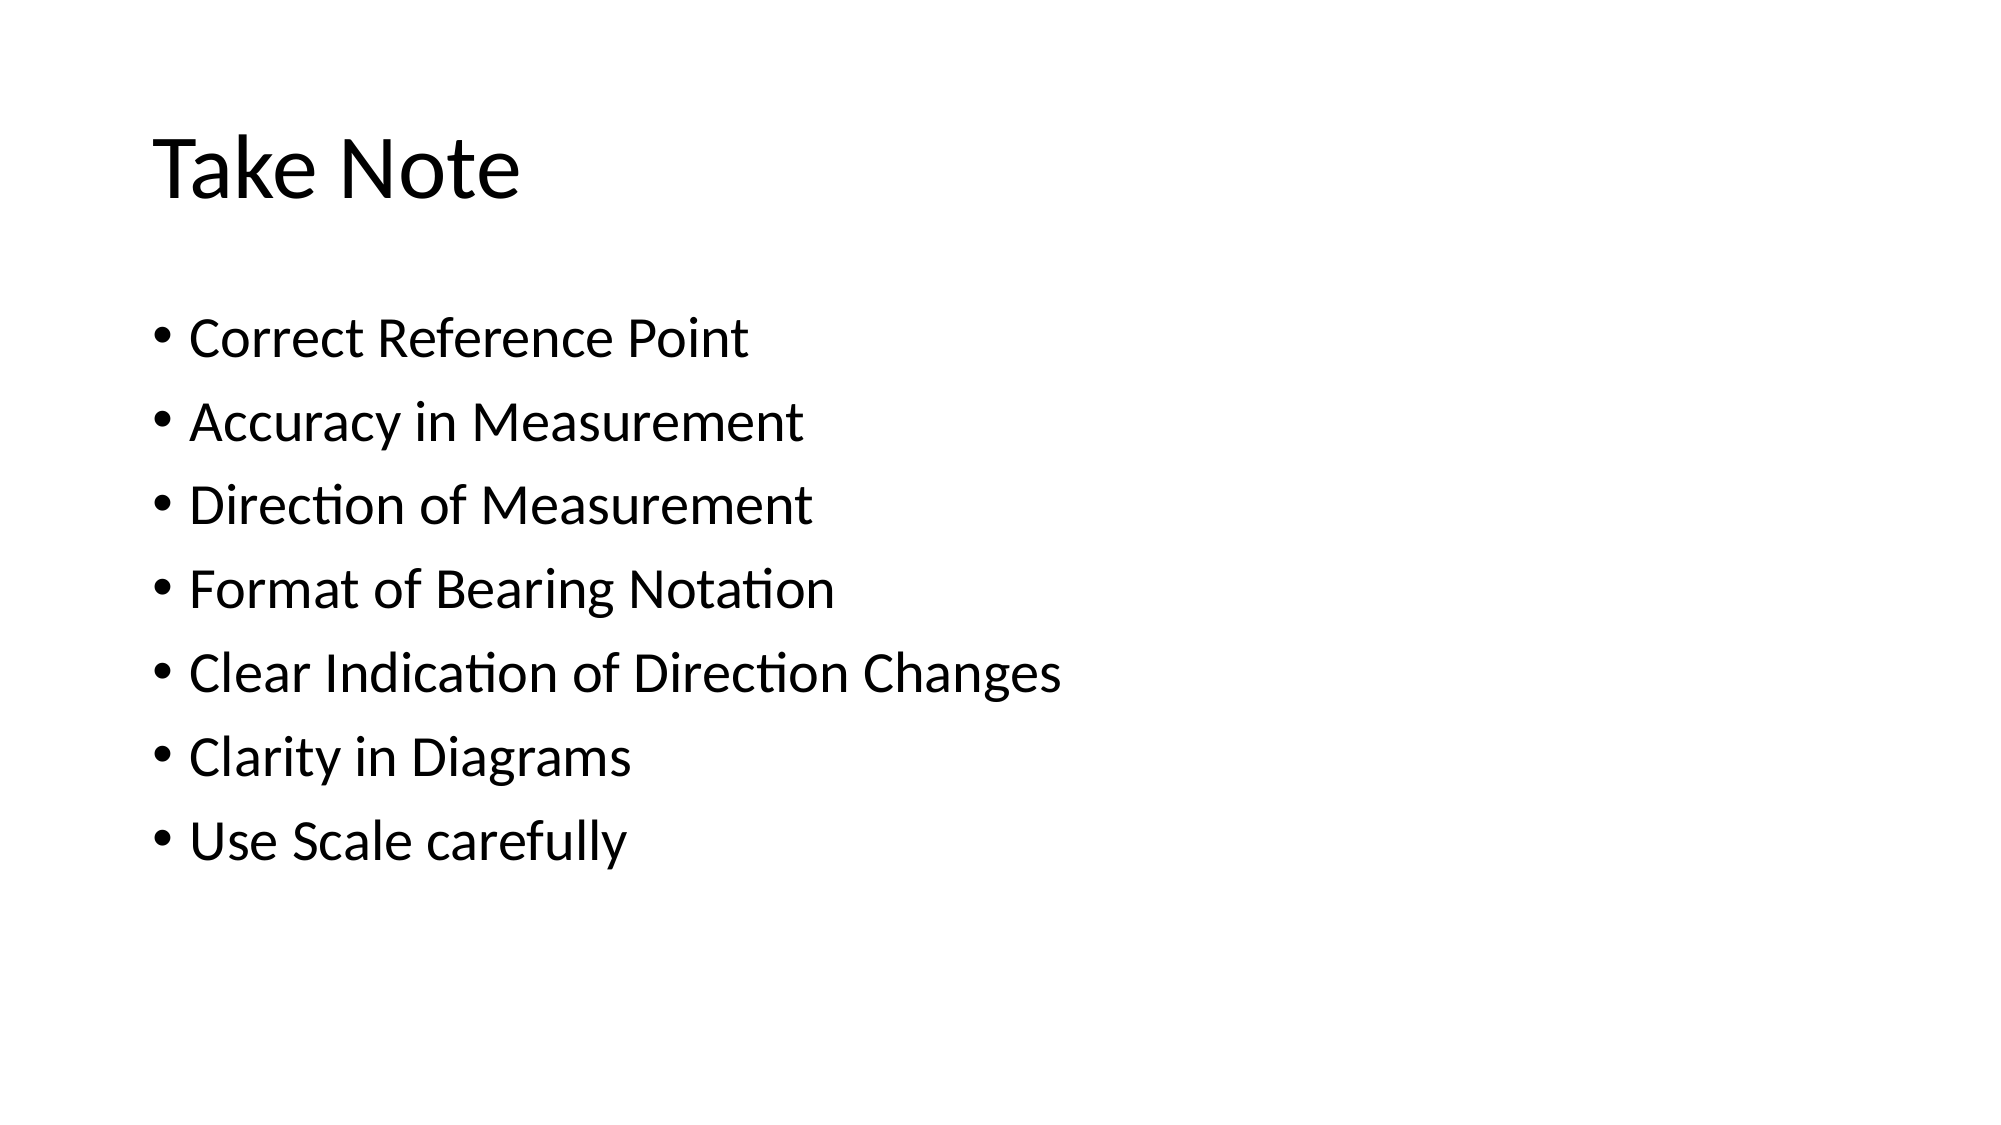

# Take Note
Correct Reference Point
Accuracy in Measurement
Direction of Measurement
Format of Bearing Notation
Clear Indication of Direction Changes
Clarity in Diagrams
Use Scale carefully